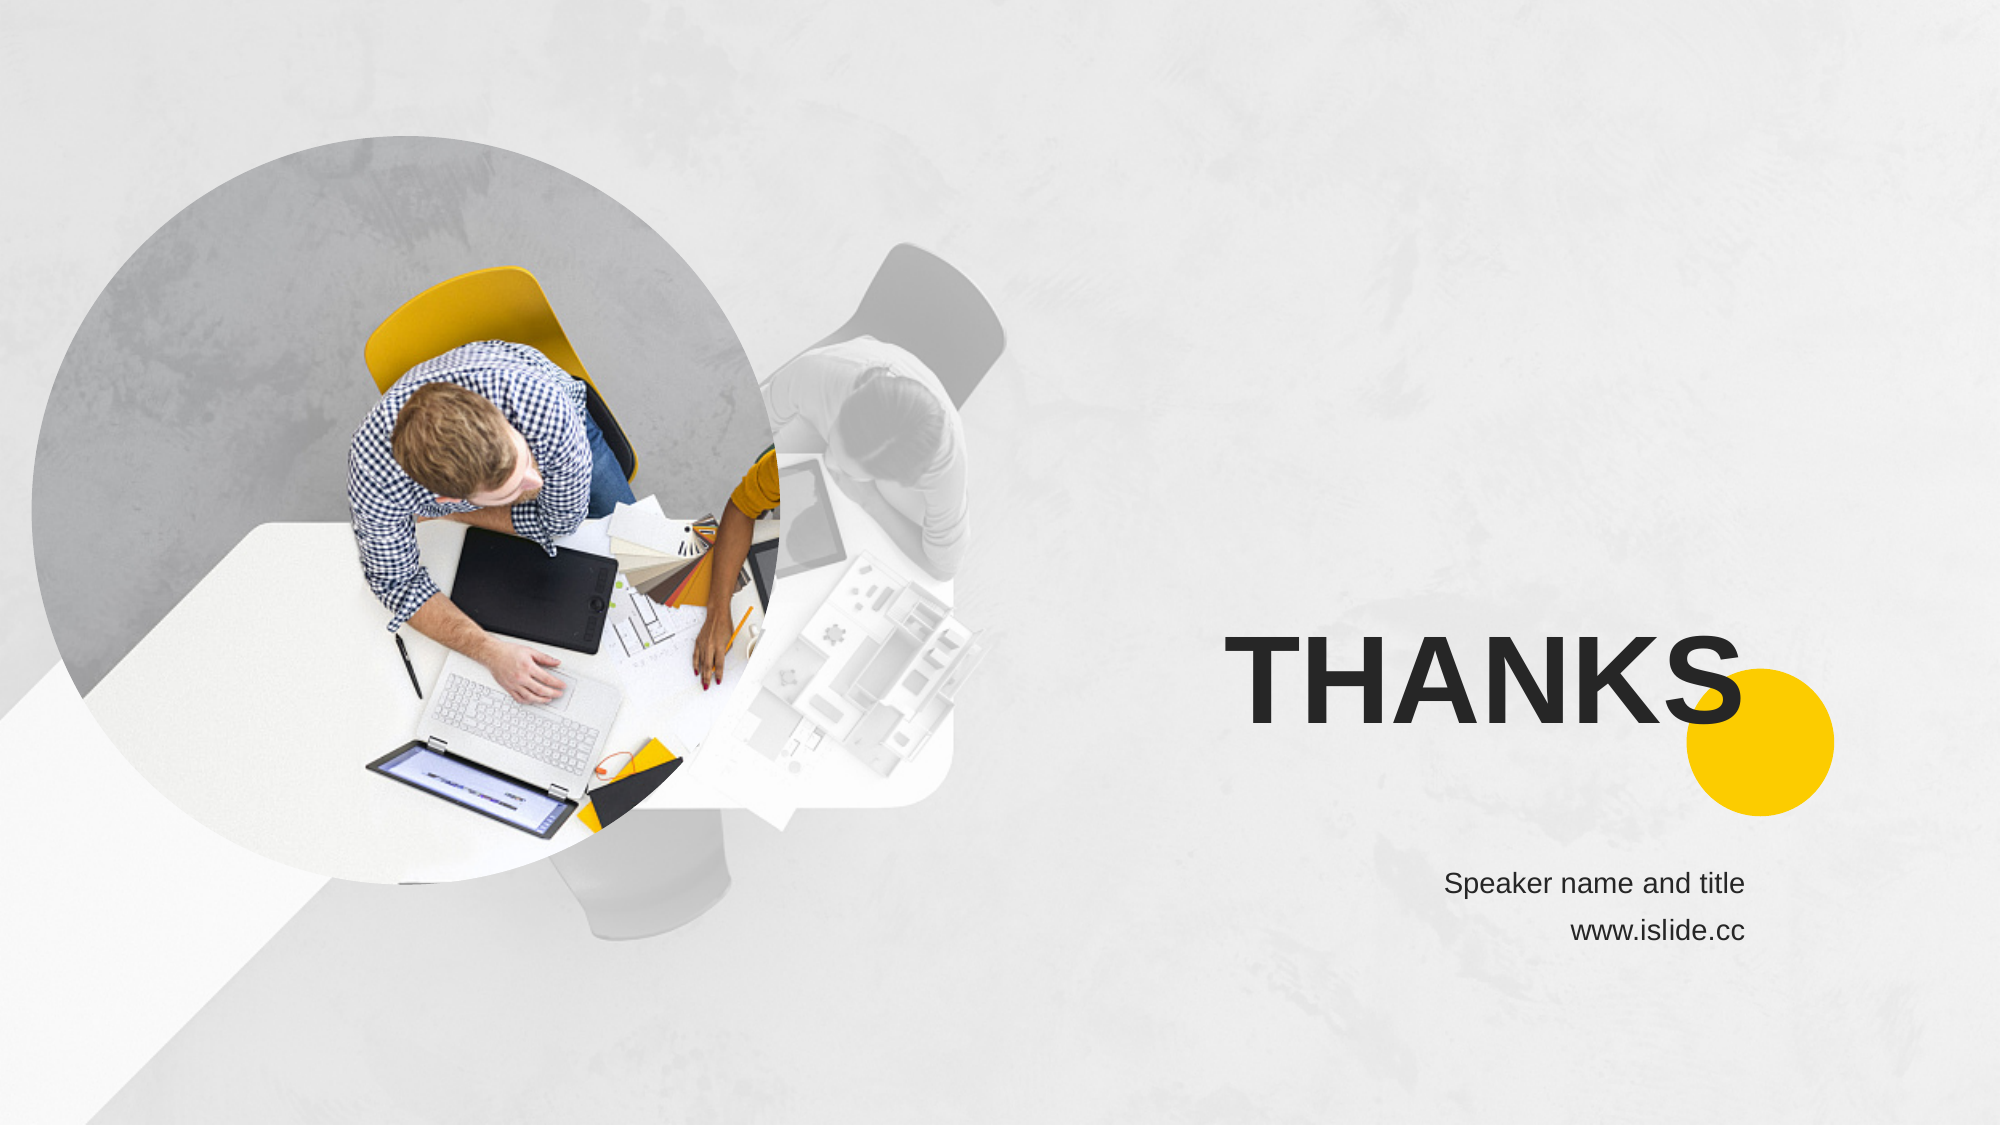

# THA NKS
Speaker name  and title
www.isl ide.cc